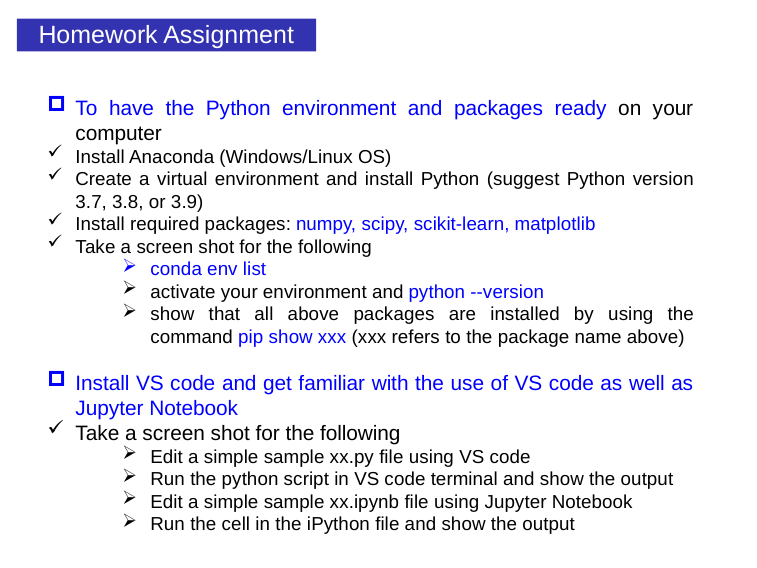

Homework Assignment
To have the Python environment and packages ready on your computer
Install Anaconda (Windows/Linux OS)
Create a virtual environment and install Python (suggest Python version 3.7, 3.8, or 3.9)
Install required packages: numpy, scipy, scikit-learn, matplotlib
Take a screen shot for the following
conda env list
activate your environment and python --version
show that all above packages are installed by using the command pip show xxx (xxx refers to the package name above)

Install VS code and get familiar with the use of VS code as well as Jupyter Notebook
Take a screen shot for the following
Edit a simple sample xx.py file using VS code
Run the python script in VS code terminal and show the output
Edit a simple sample xx.ipynb file using Jupyter Notebook
Run the cell in the iPython file and show the output